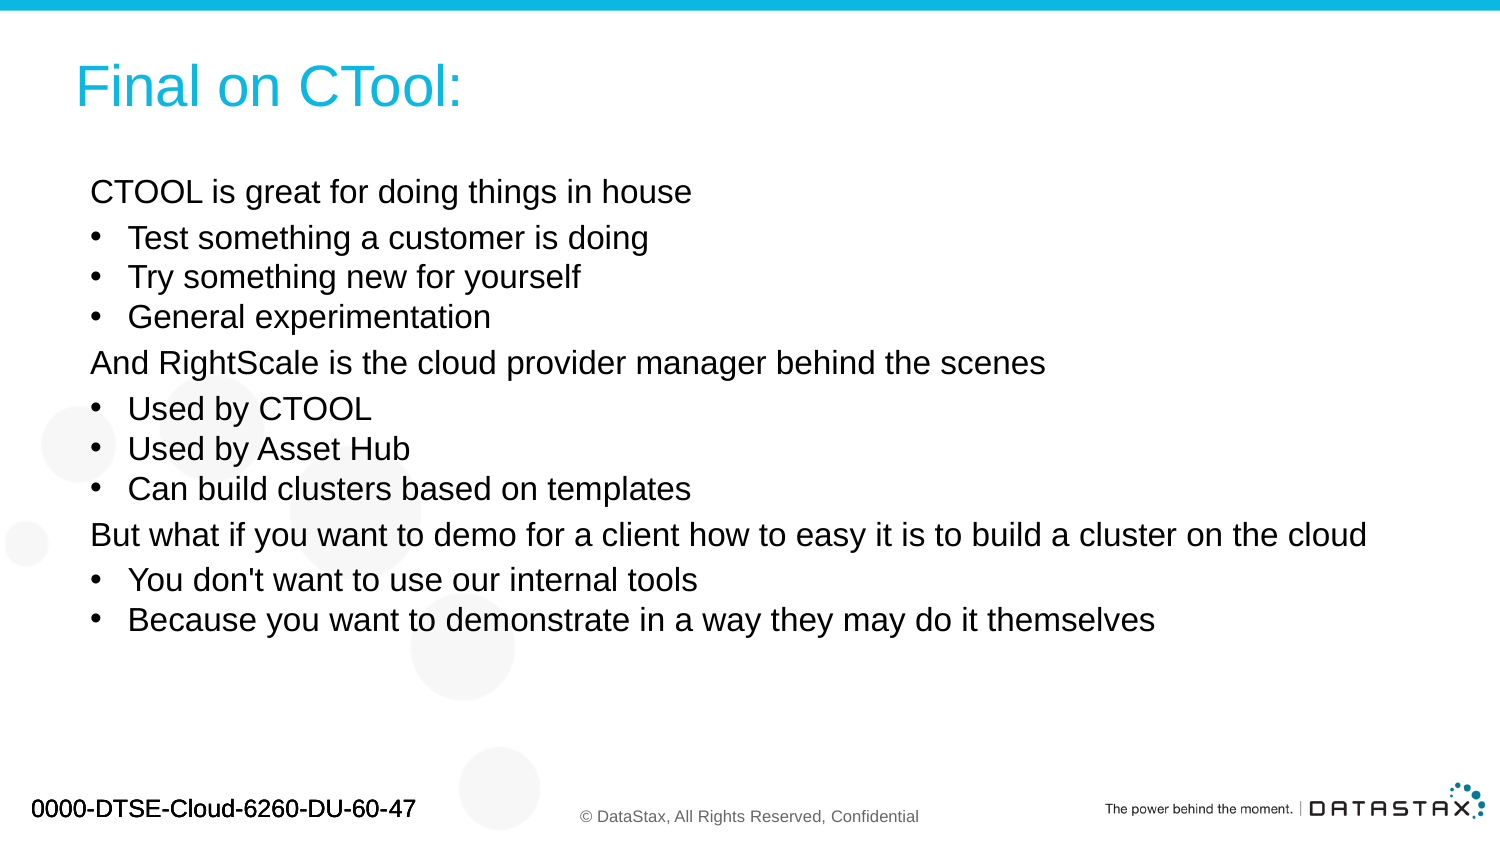

# Final on CTool:
CTOOL is great for doing things in house
Test something a customer is doing
Try something new for yourself
General experimentation
And RightScale is the cloud provider manager behind the scenes
Used by CTOOL
Used by Asset Hub
Can build clusters based on templates
But what if you want to demo for a client how to easy it is to build a cluster on the cloud
You don't want to use our internal tools
Because you want to demonstrate in a way they may do it themselves
0000-DTSE-Cloud-6260-DU-60-47
0000-DTSE-Cloud-6260-DU-60-47
0000-DTSE-Cloud-6260-DU-60-47